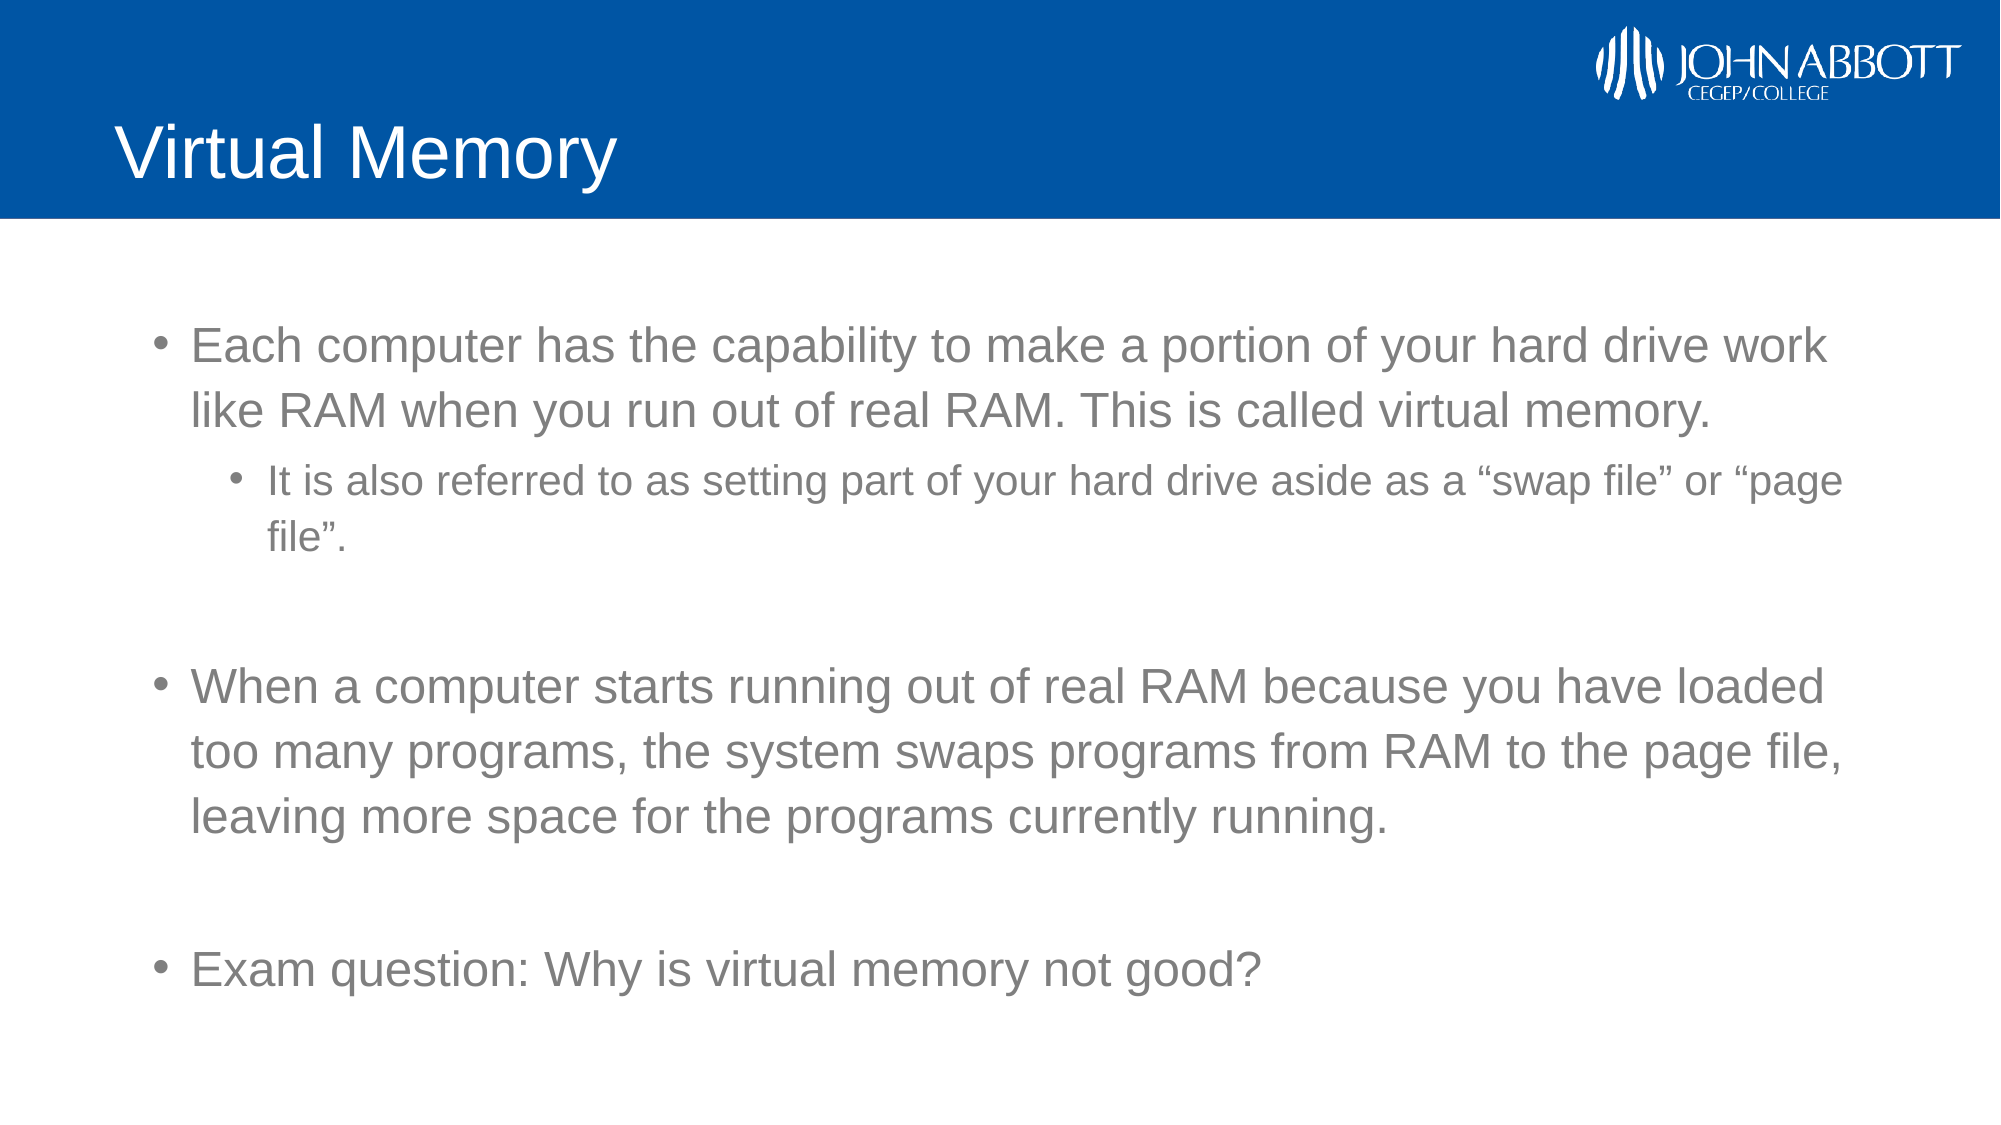

# Virtual Memory
Each computer has the capability to make a portion of your hard drive work like RAM when you run out of real RAM. This is called virtual memory.
It is also referred to as setting part of your hard drive aside as a “swap file” or “page file”.

When a computer starts running out of real RAM because you have loaded too many programs, the system swaps programs from RAM to the page file, leaving more space for the programs currently running.

Exam question: Why is virtual memory not good?